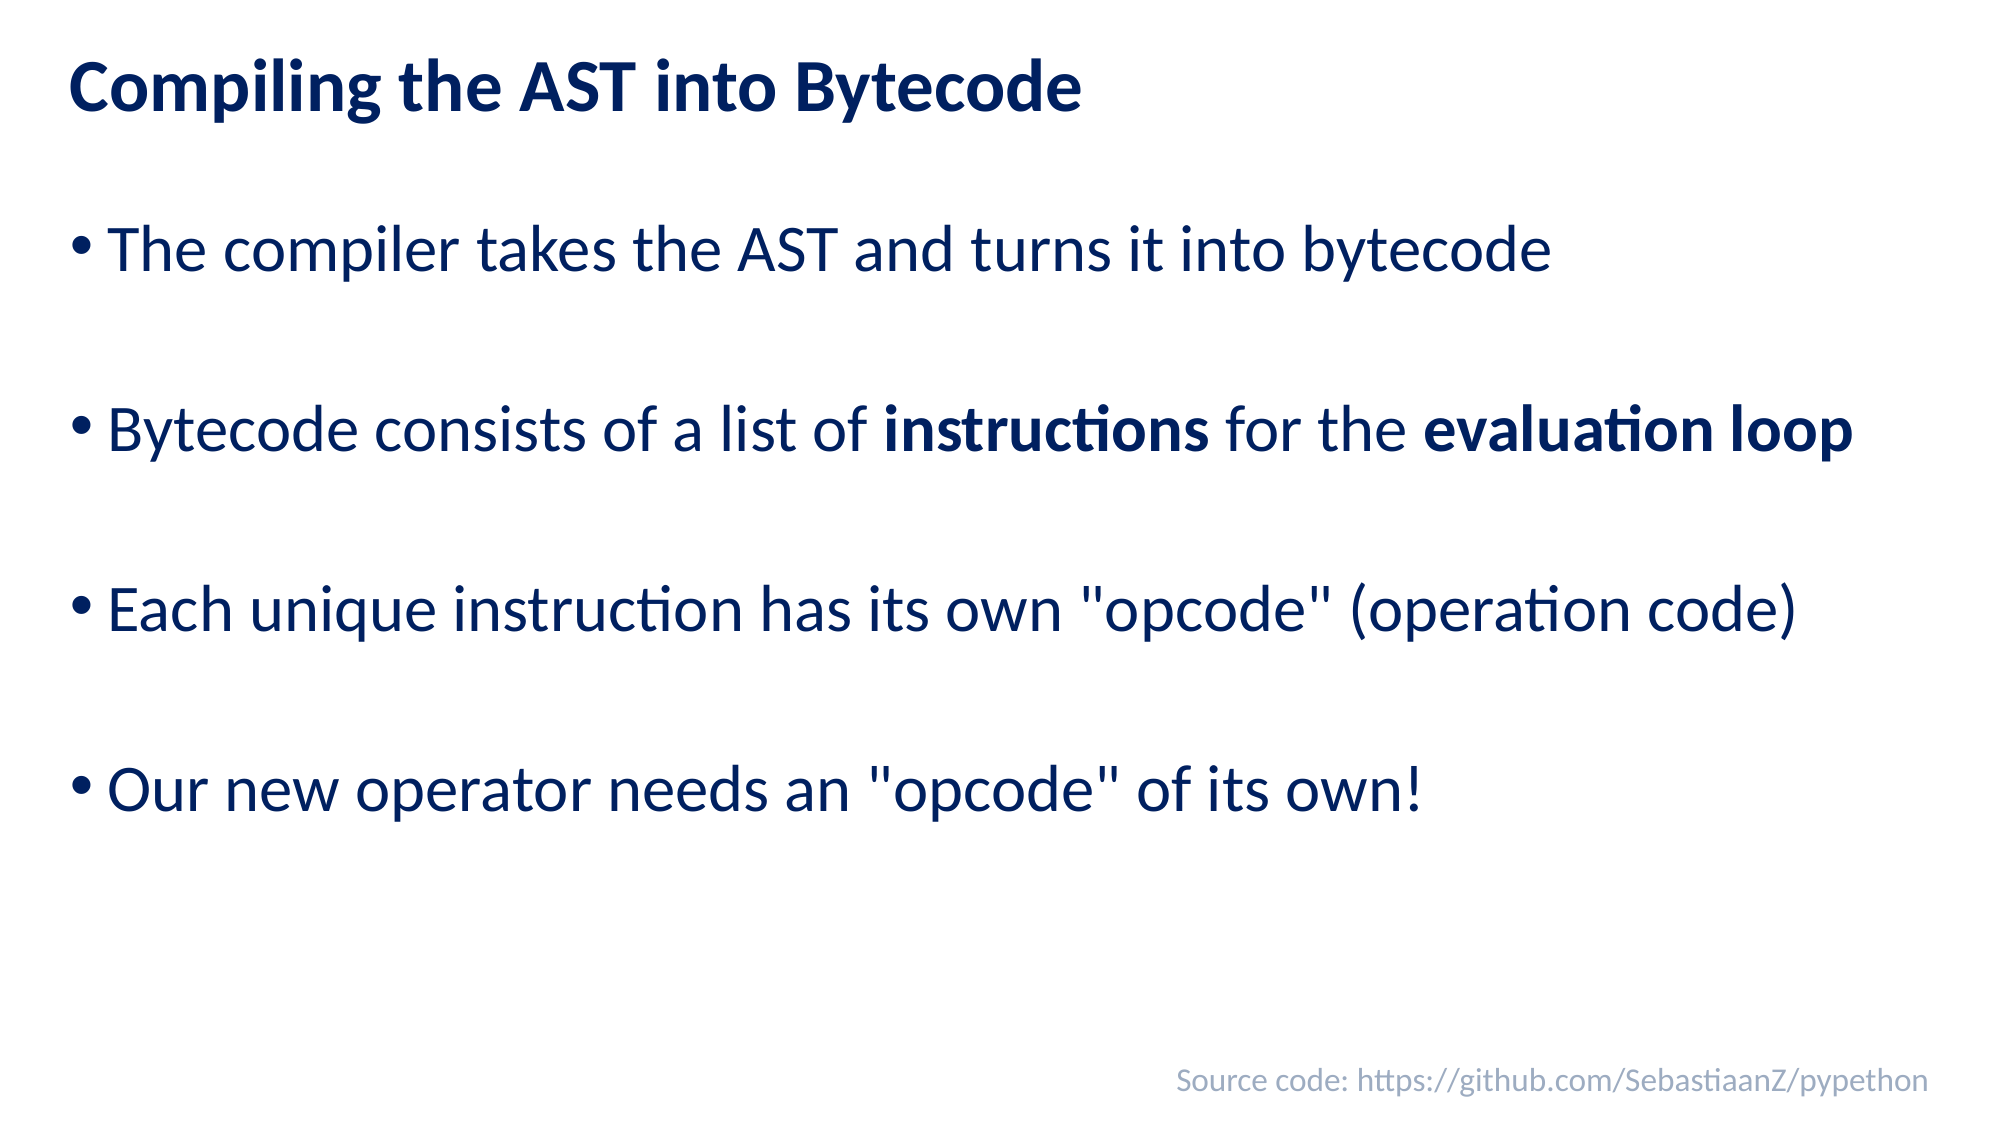

# Compiling the AST into Bytecode
The compiler takes the AST and turns it into bytecode
Bytecode consists of a list of instructions for the evaluation loop
Each unique instruction has its own "opcode" (operation code)
Our new operator needs an "opcode" of its own!
Source code: https://github.com/SebastiaanZ/pypethon